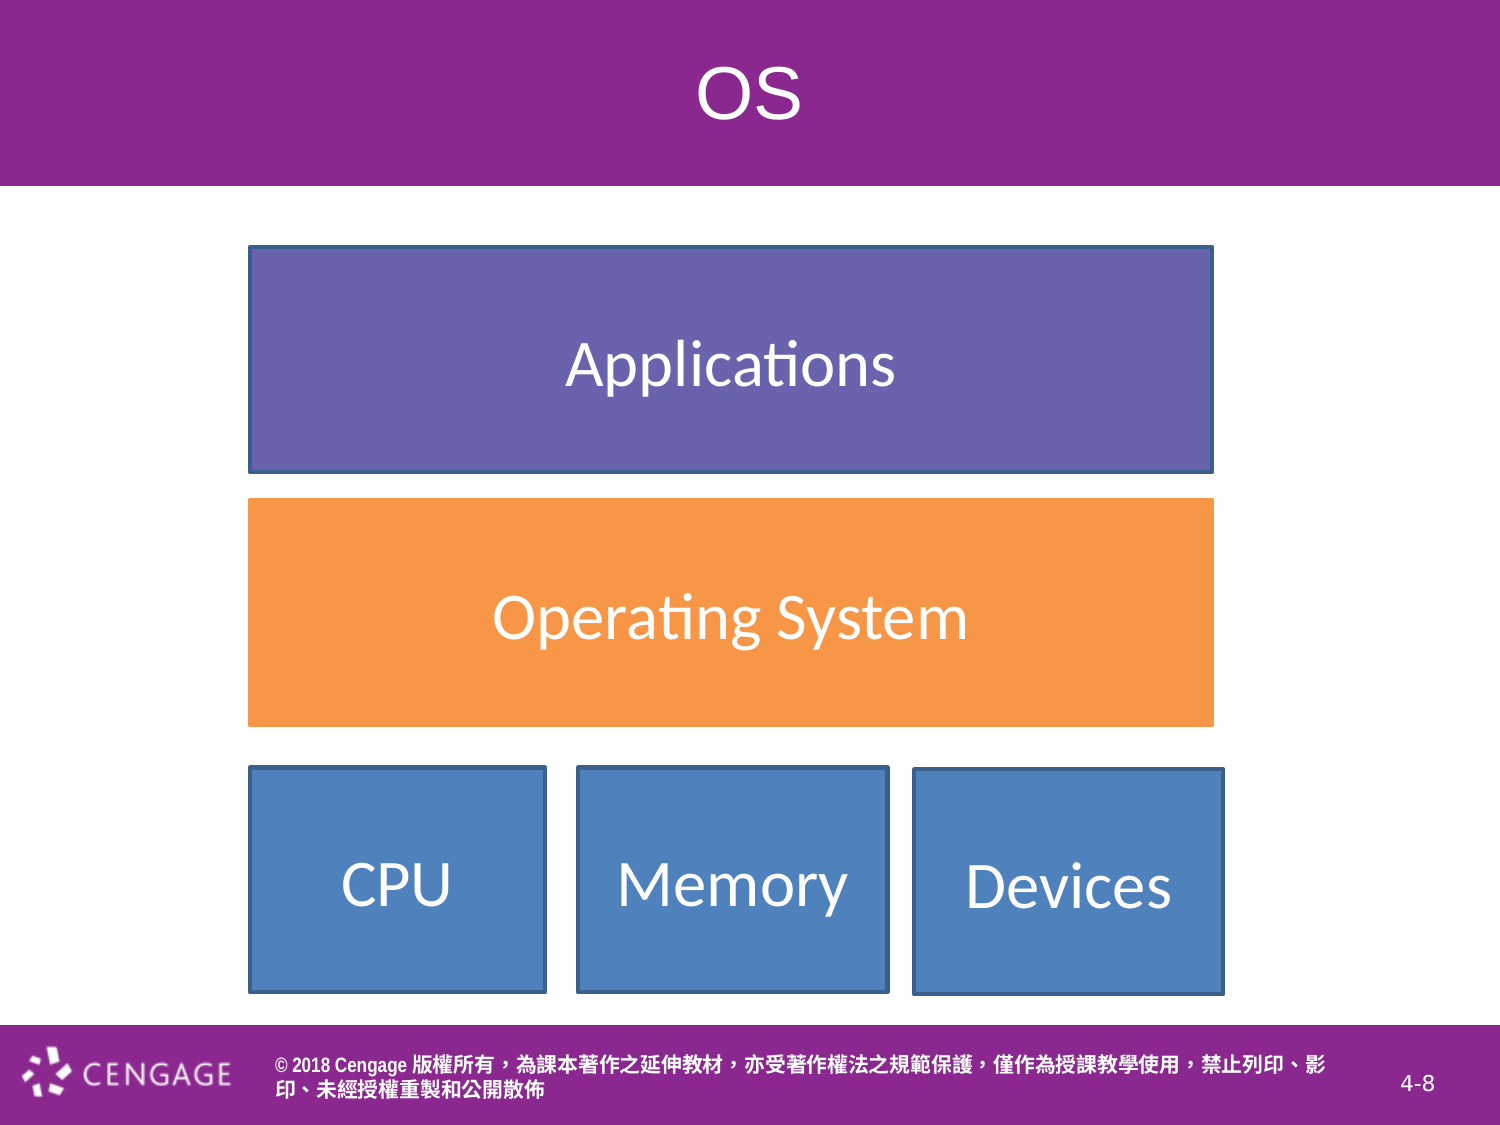

# OS
Applications
Operating System
CPU
Memory
Devices